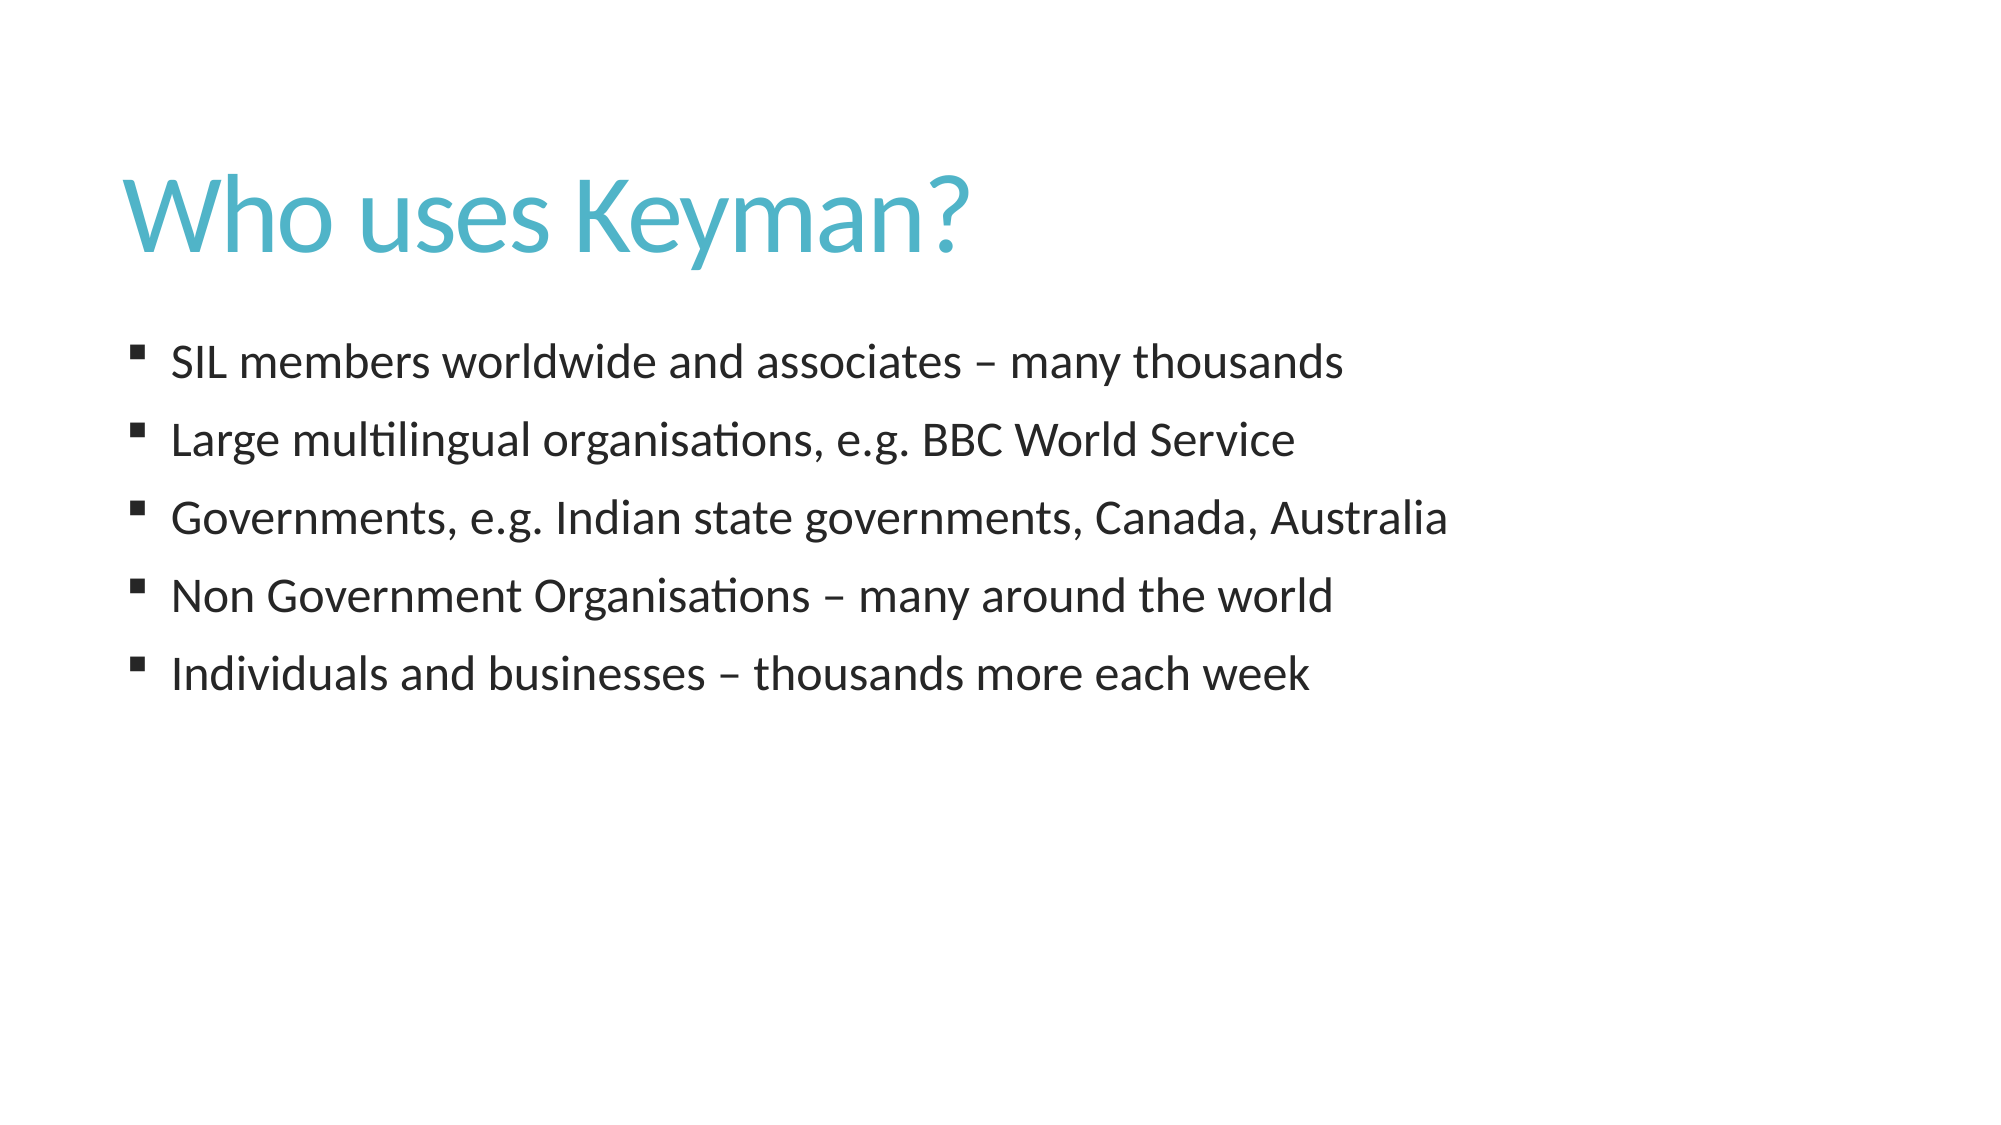

# Who uses Keyman?
SIL members worldwide and associates – many thousands
Large multilingual organisations, e.g. BBC World Service
Governments, e.g. Indian state governments, Canada, Australia
Non Government Organisations – many around the world
Individuals and businesses – thousands more each week